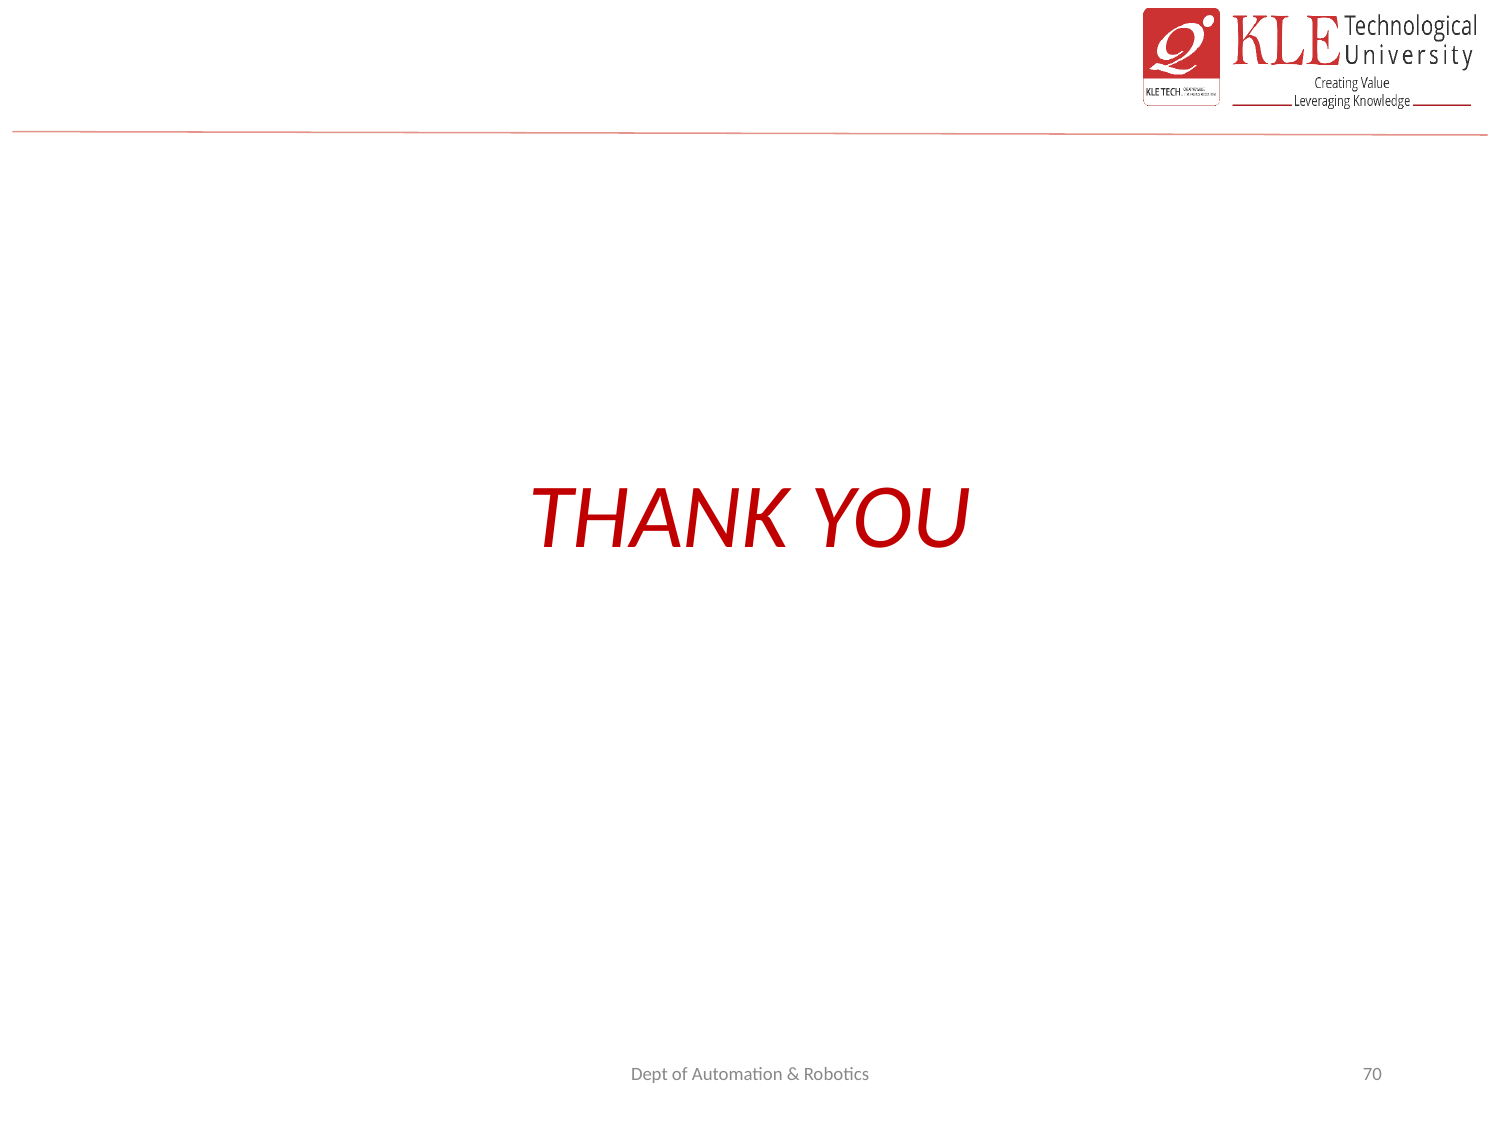

THANK YOU
Dept of Automation & Robotics
70